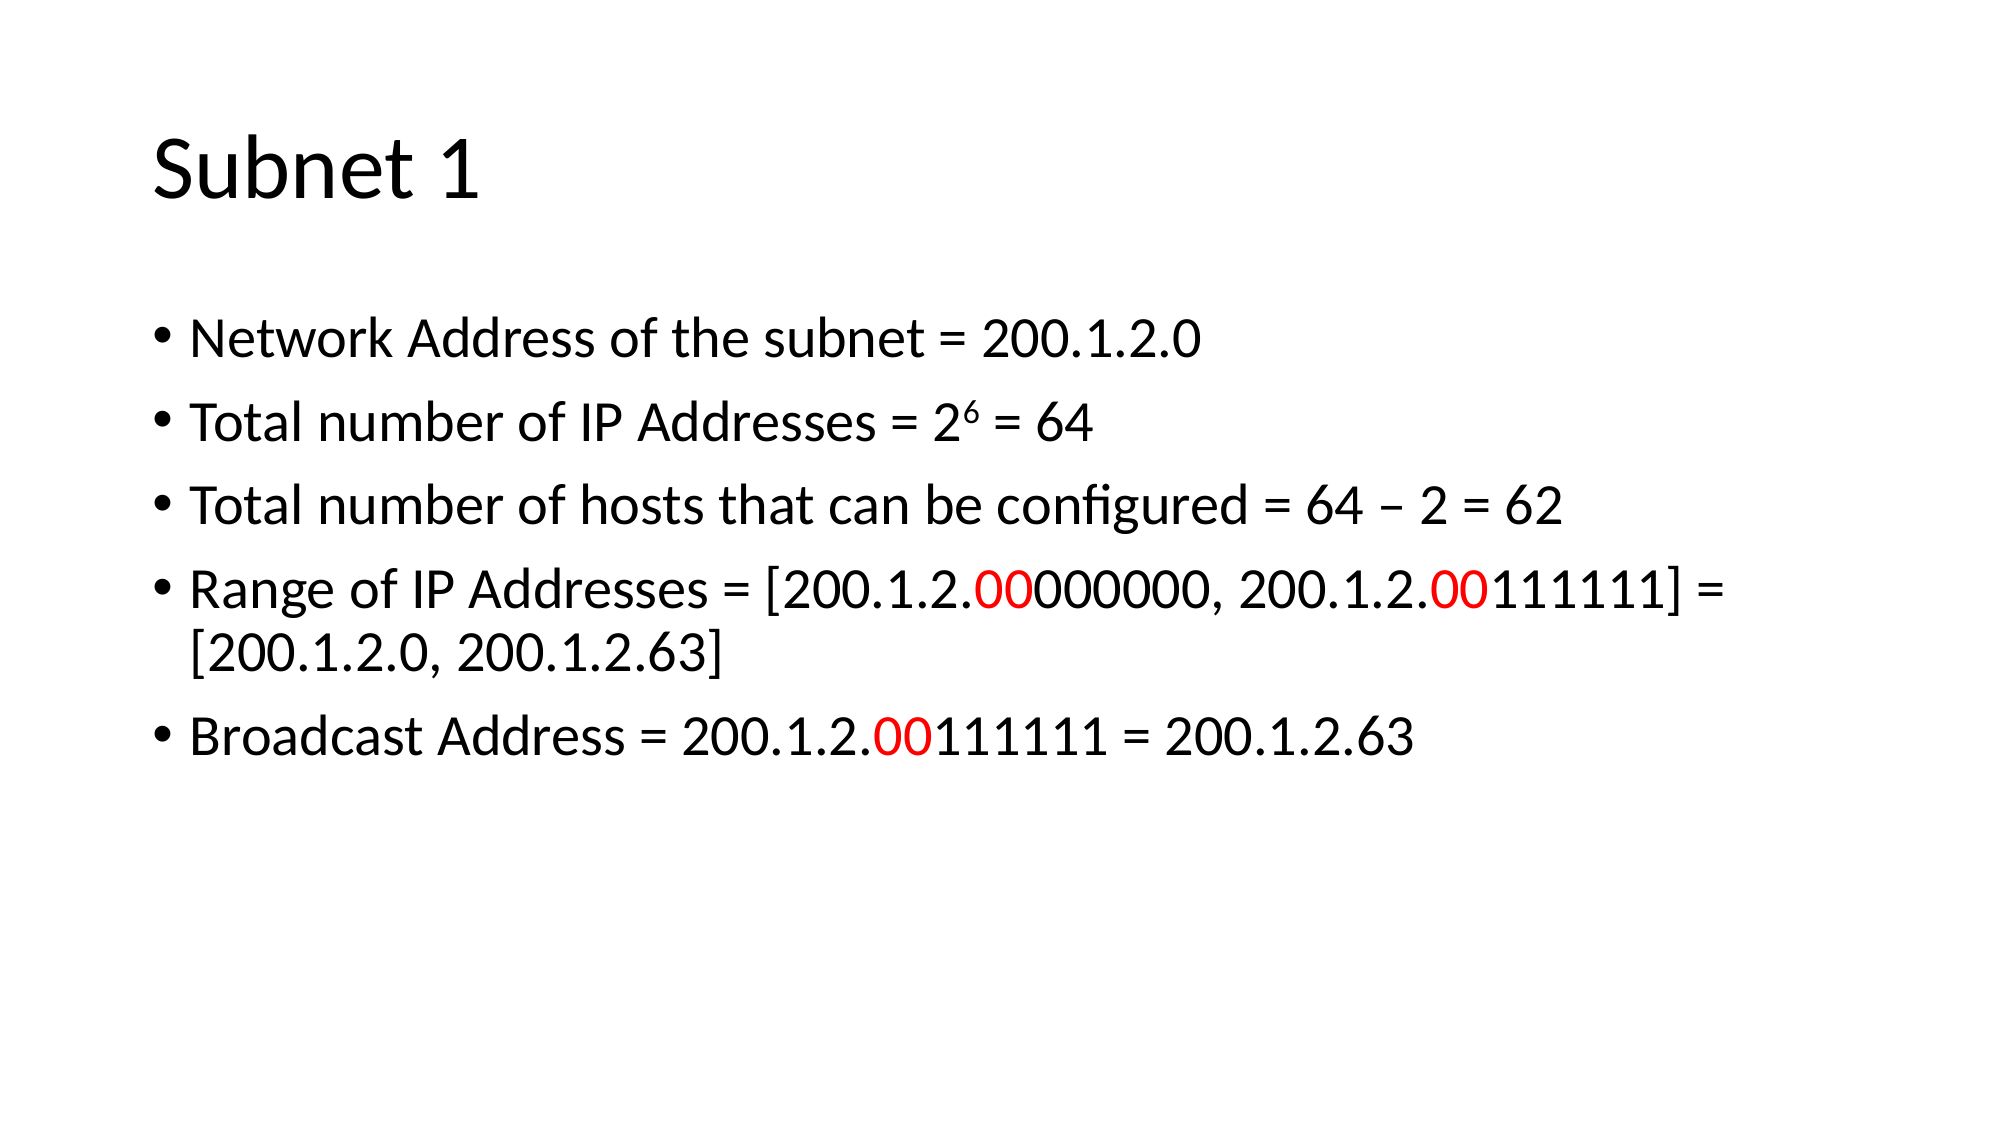

# Subnet 1
Network Address of the subnet = 200.1.2.0
Total number of IP Addresses = 26 = 64
Total number of hosts that can be configured = 64 – 2 = 62
Range of IP Addresses = [200.1.2.00000000, 200.1.2.00111111] = [200.1.2.0, 200.1.2.63]
Broadcast Address = 200.1.2.00111111 = 200.1.2.63